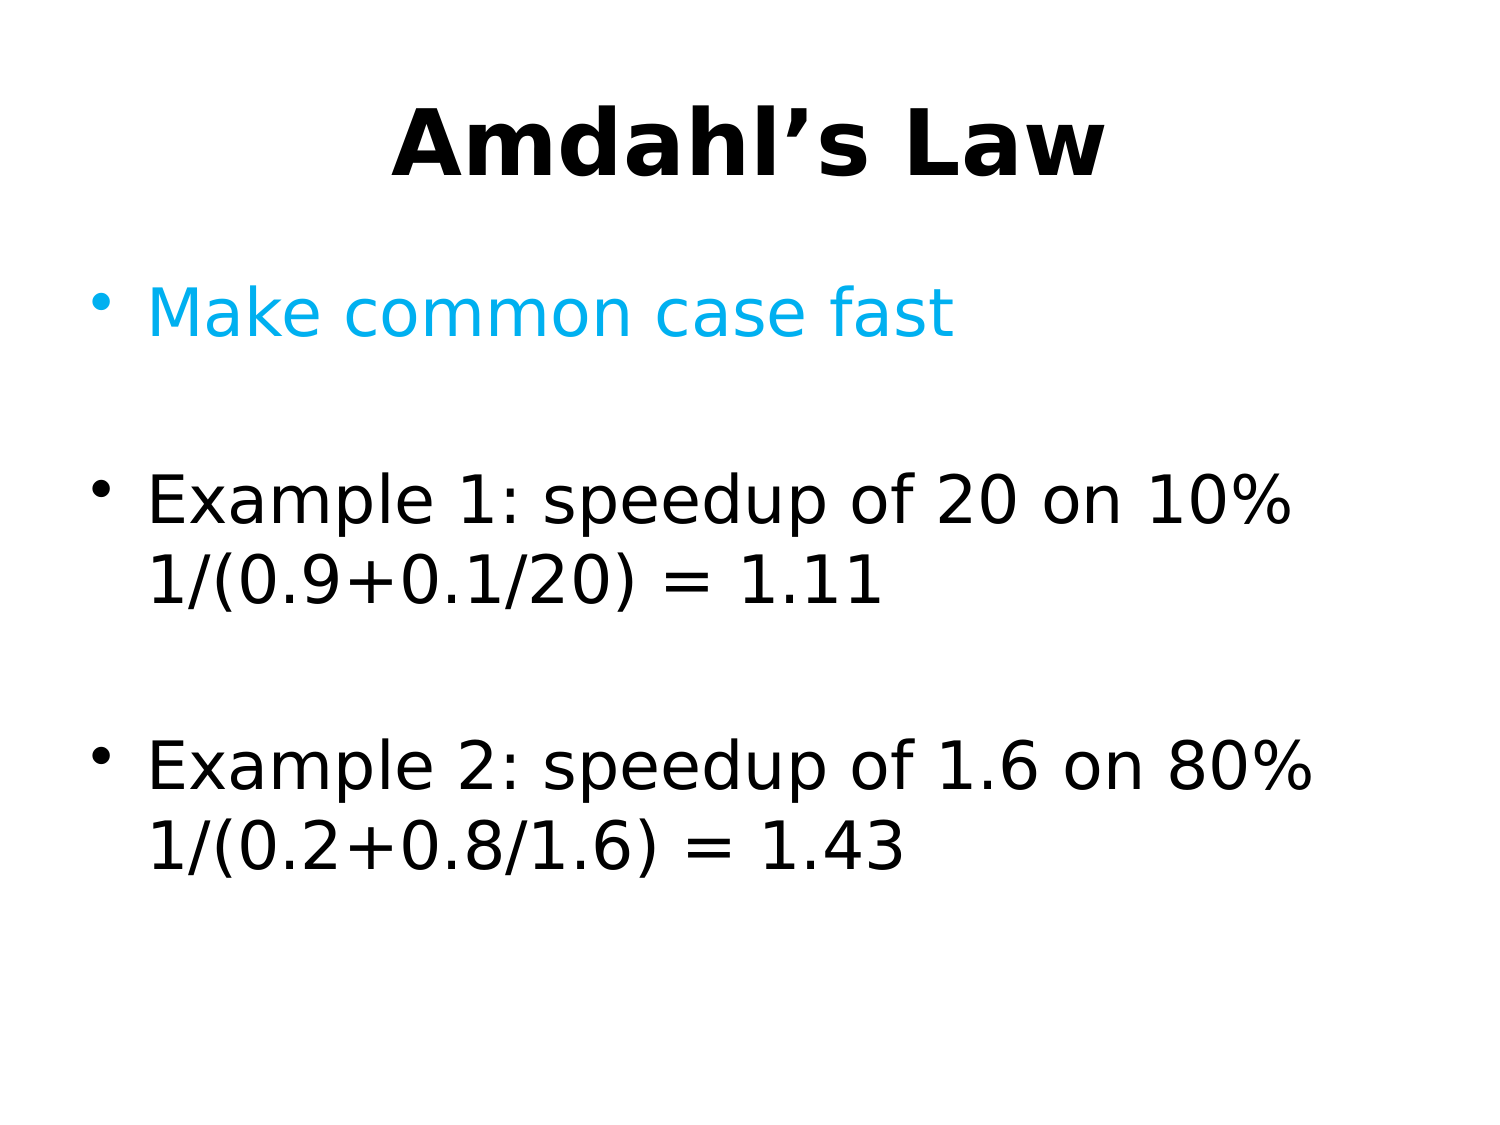

# Amdahl’s Law
Make common case fast

Example 1: speedup of 20 on 10%       1/(0.9+0.1/20) = 1.11

Example 2: speedup of 1.6 on 80%     1/(0.2+0.8/1.6) = 1.43